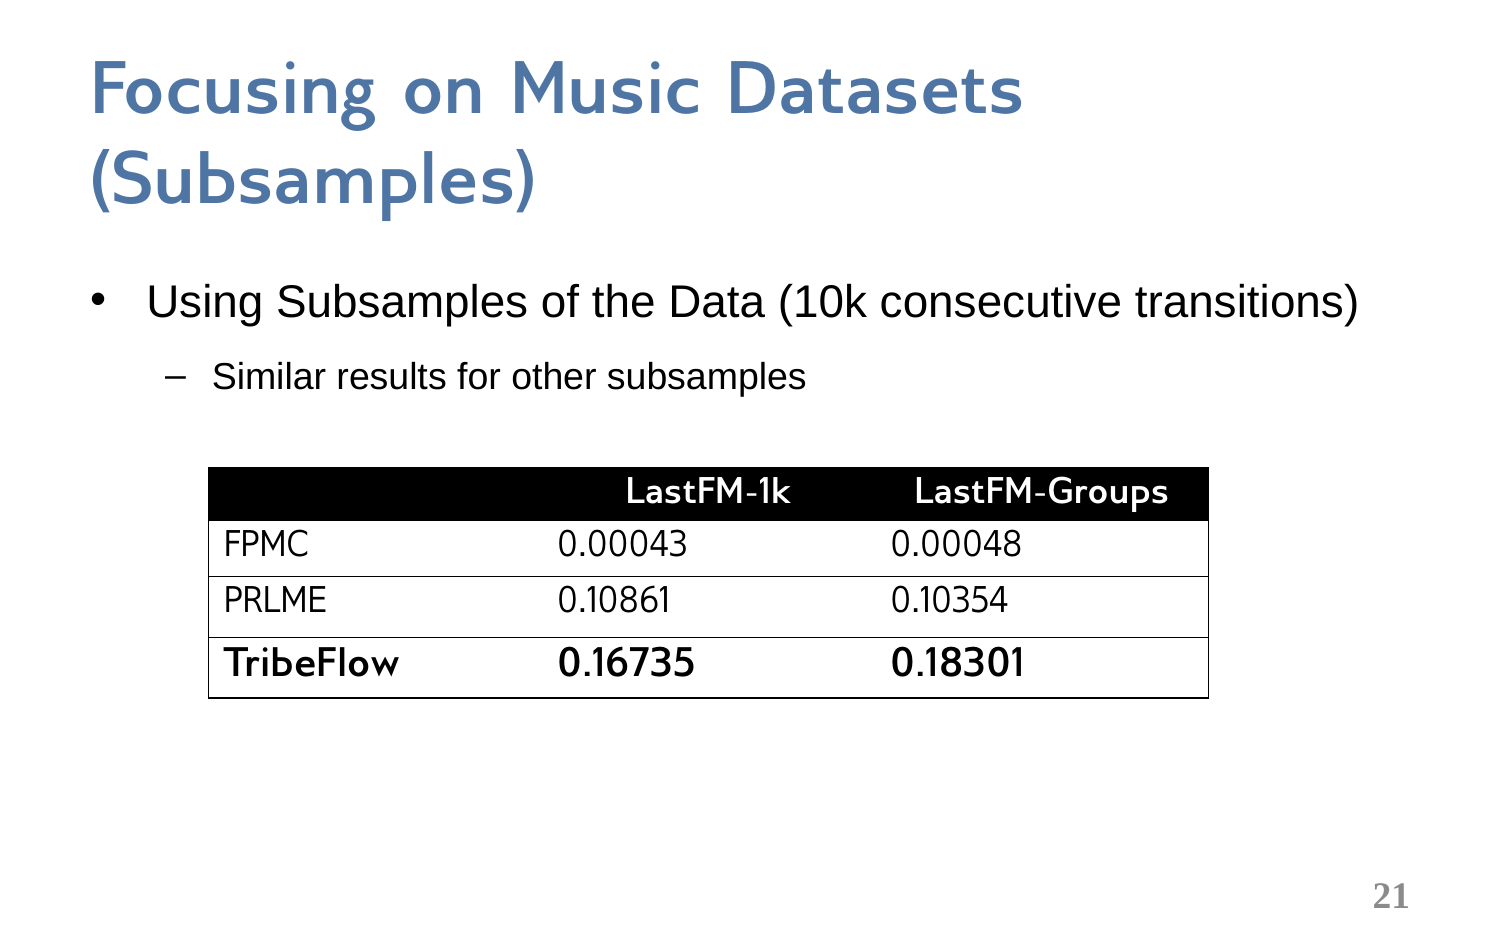

Focusing on Music Datasets (Subsamples)
Using Subsamples of the Data (10k consecutive transitions)
Similar results for other subsamples

|  | LastFM-1k | LastFM-Groups |
| --- | --- | --- |
| FPMC | 0.00043 | 0.00048 |
| PRLME | 0.10861 | 0.10354 |
| TribeFlow | 0.16735 | 0.18301 |
21